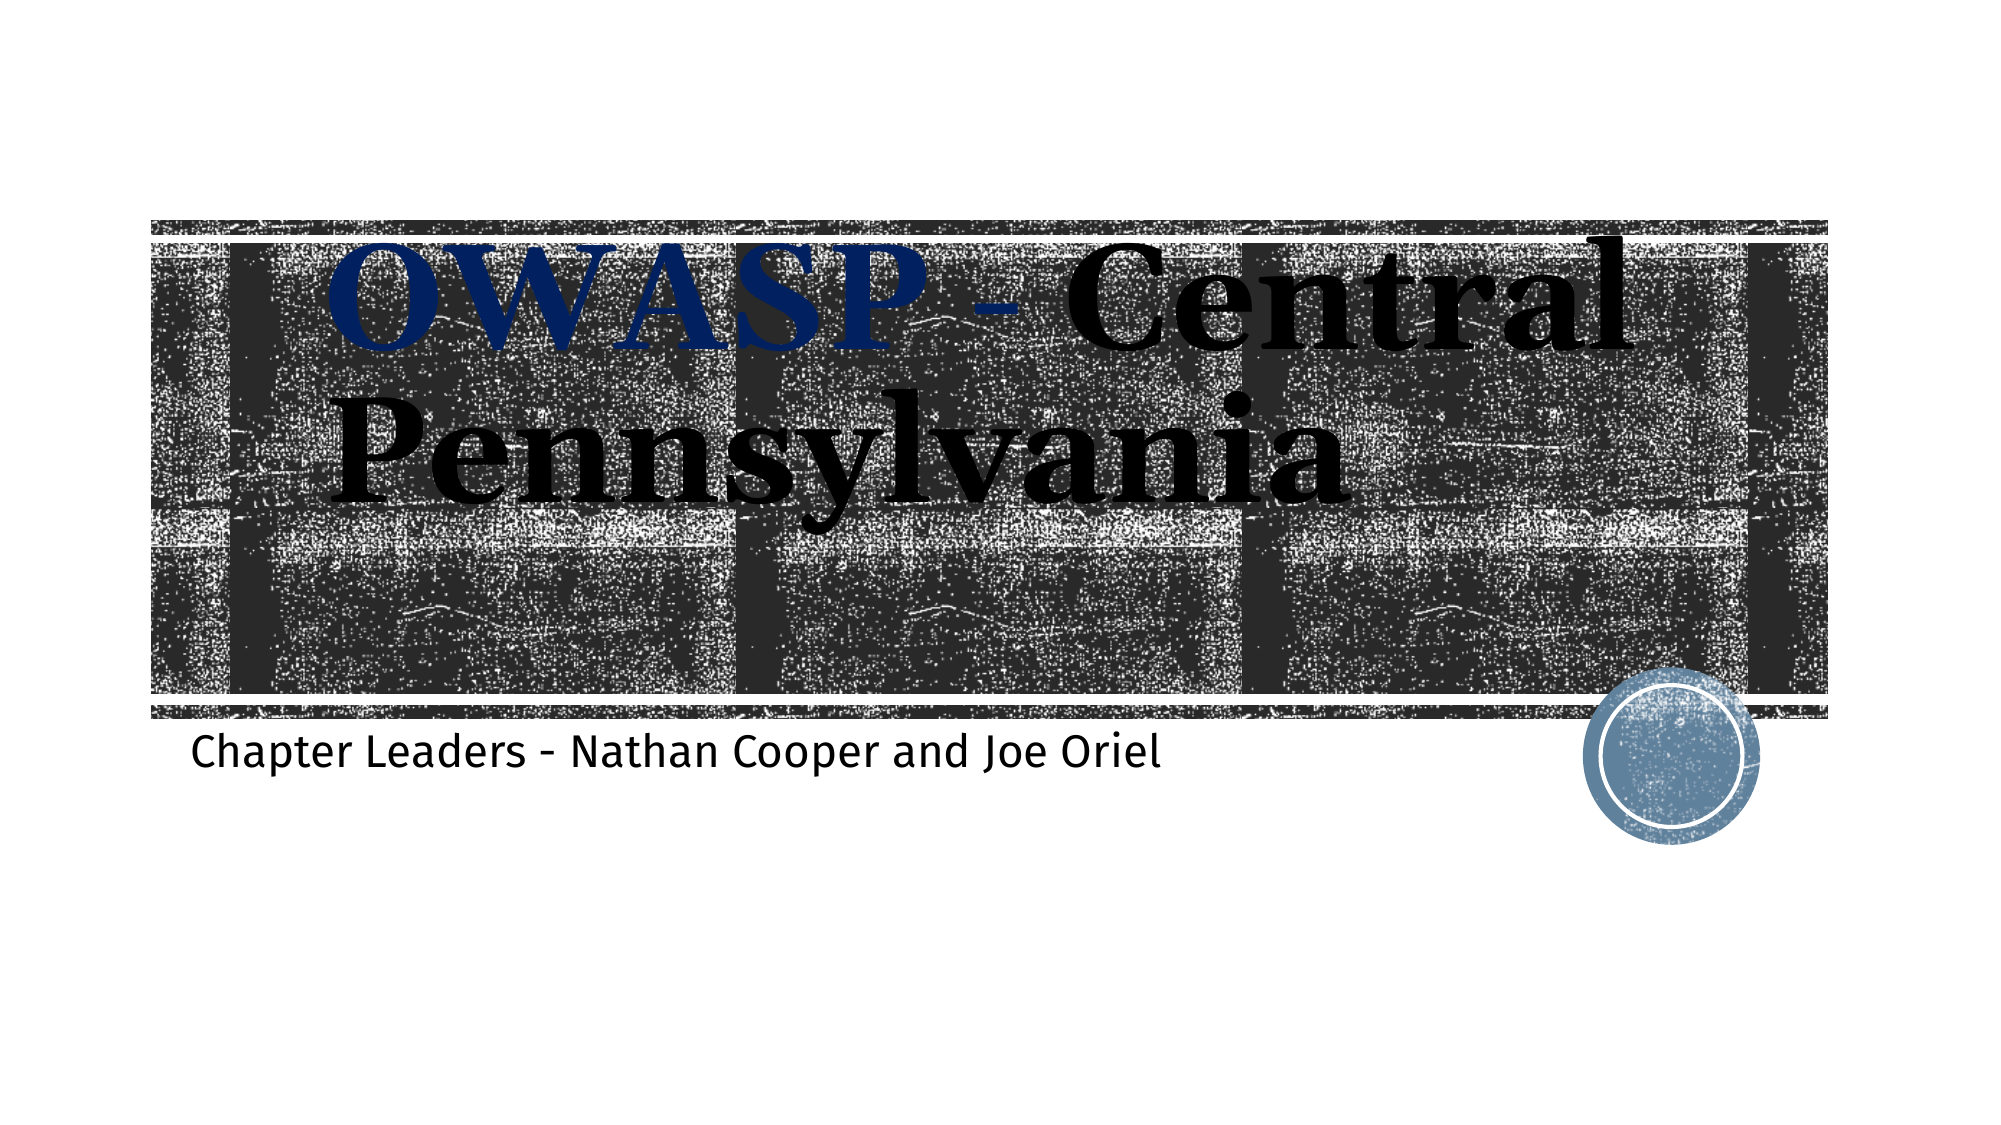

# OWASP - Central Pennsylvania
Chapter Leaders - Nathan Cooper and Joe Oriel